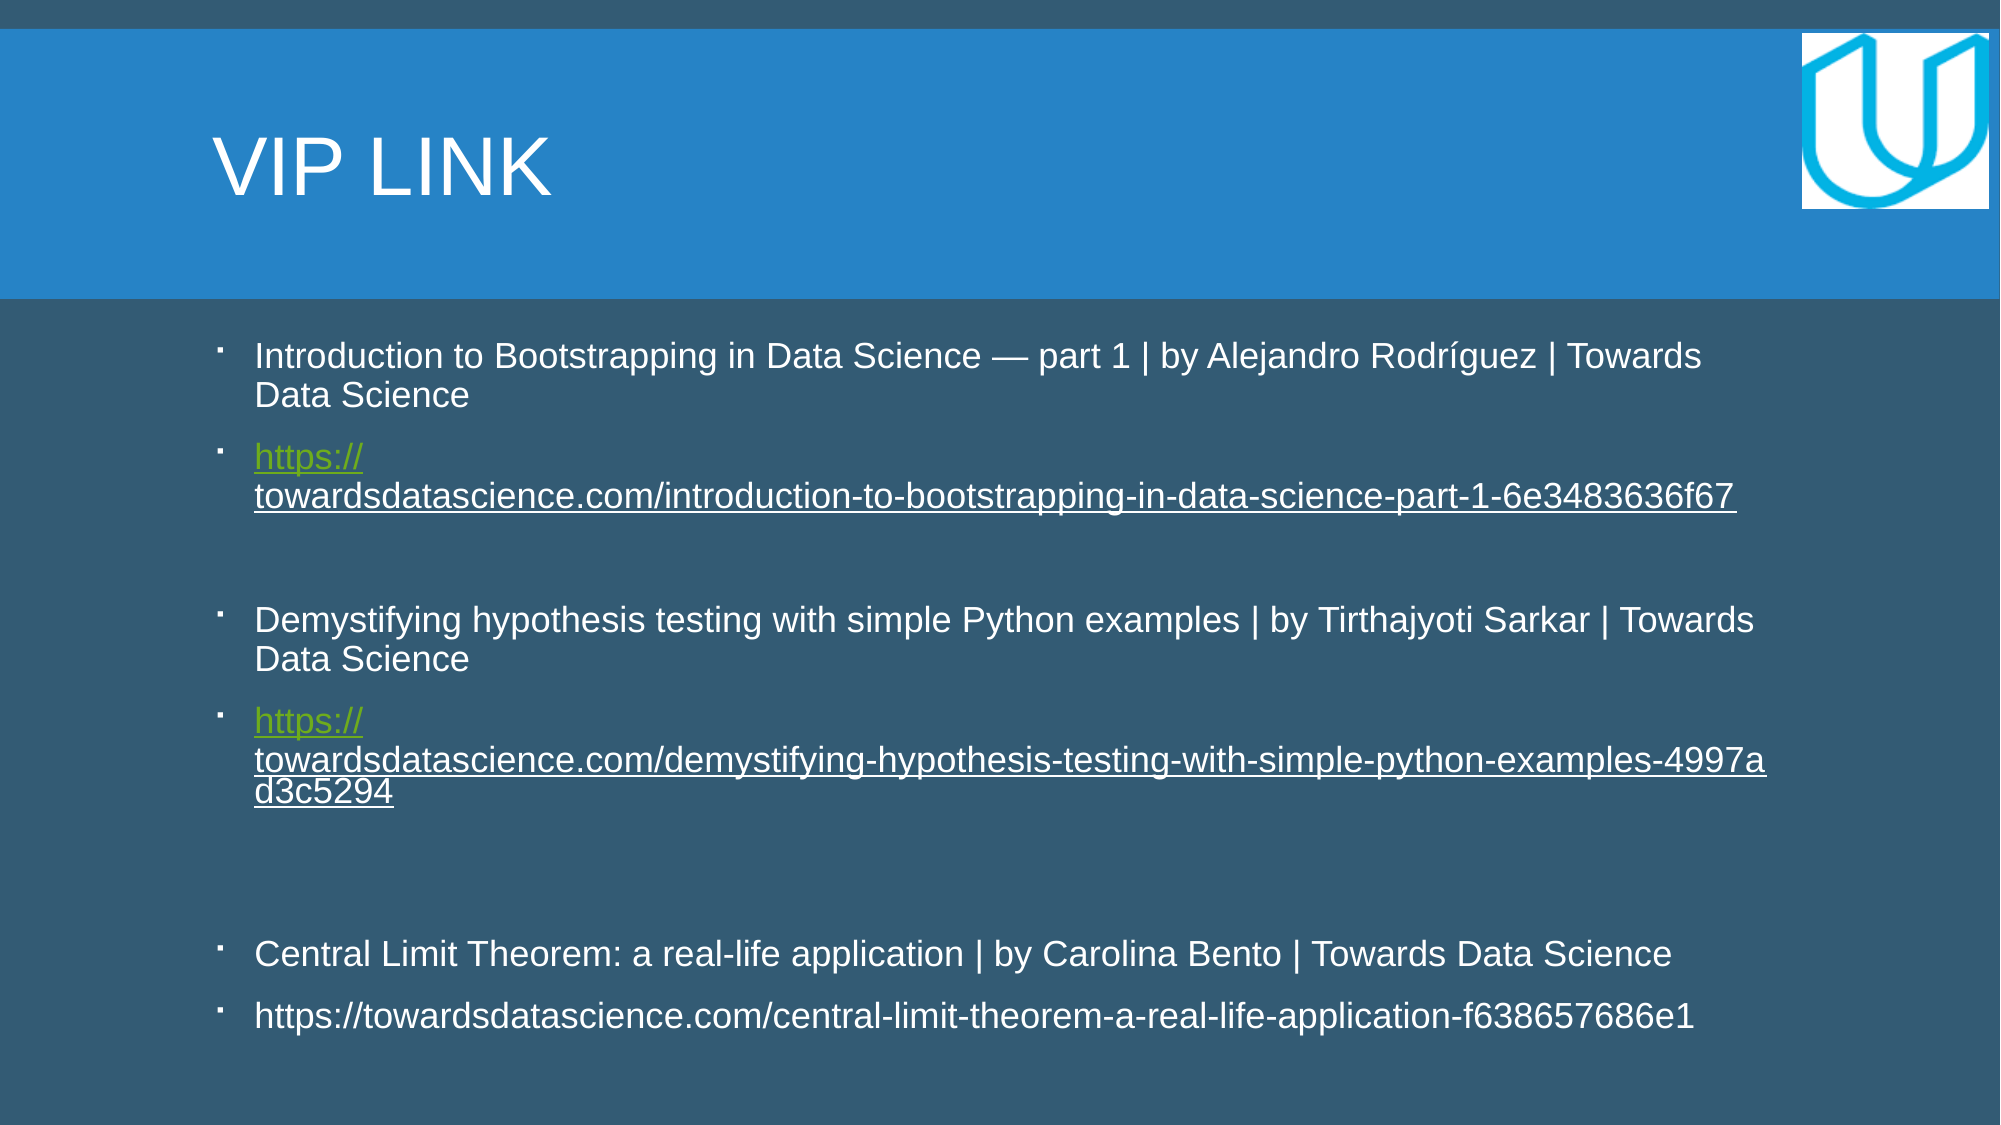

Vip link
Introduction to Bootstrapping in Data Science — part 1 | by Alejandro Rodríguez | Towards Data Science
https://towardsdatascience.com/introduction-to-bootstrapping-in-data-science-part-1-6e3483636f67

Demystifying hypothesis testing with simple Python examples | by Tirthajyoti Sarkar | Towards Data Science
https://towardsdatascience.com/demystifying-hypothesis-testing-with-simple-python-examples-4997ad3c5294

Central Limit Theorem: a real-life application | by Carolina Bento | Towards Data Science
https://towardsdatascience.com/central-limit-theorem-a-real-life-application-f638657686e1